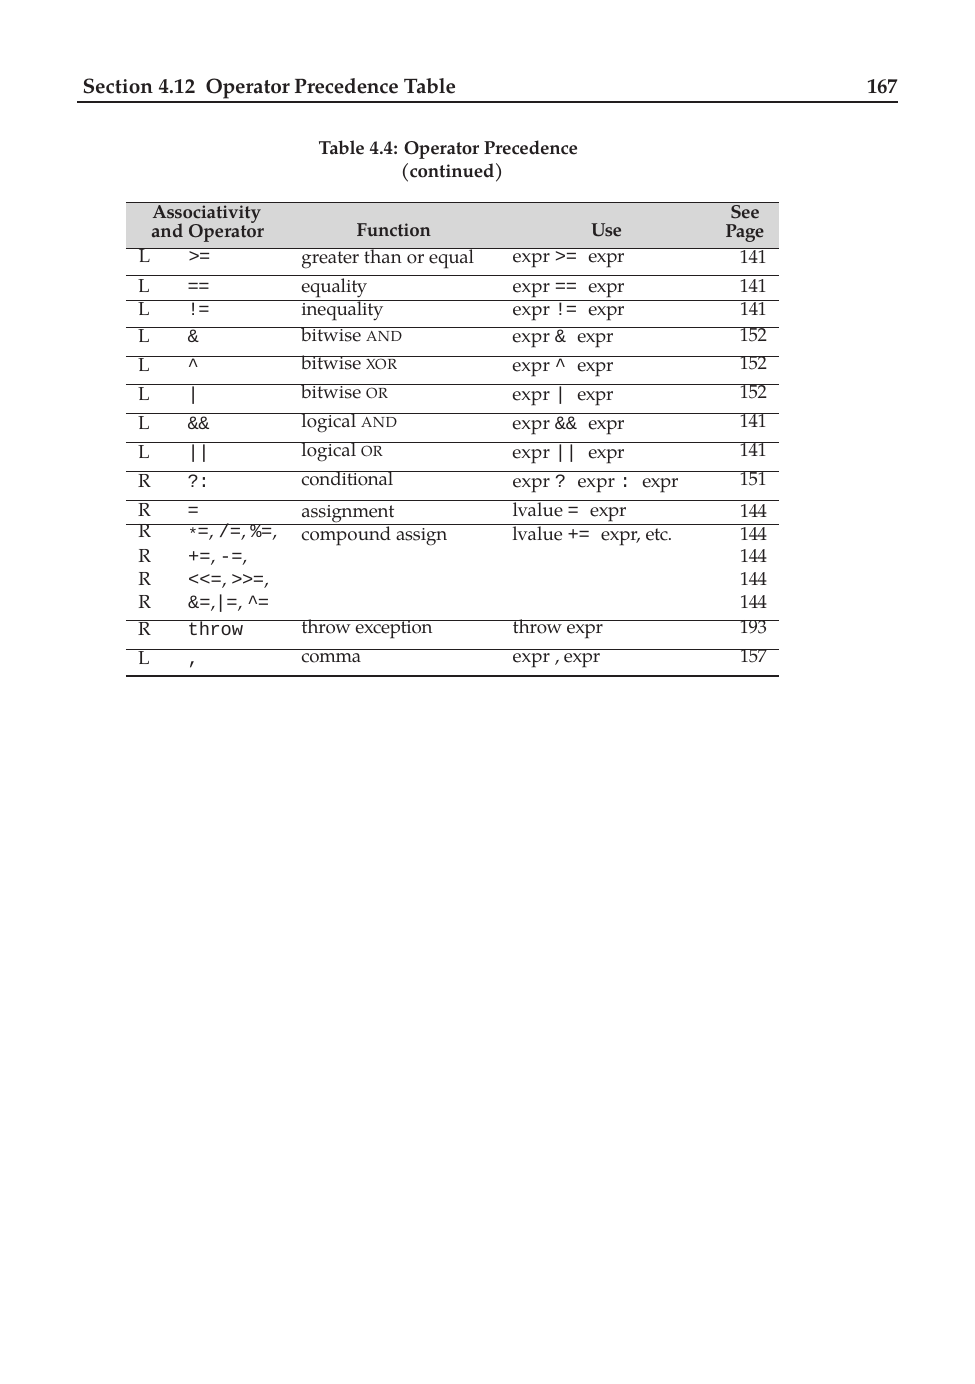

Section 4.12 Operator Precedence Table
167

Table 4.4: Operator Precedence (continued)
| Associativity and Operator | Function | Use | See Page |
| --- | --- | --- | --- |
| L >= | greater than or equal | expr >= expr | 141 |
| L == | equality | expr == expr | 141 |
| L != | inequality | expr != expr | 141 |
| L & | bitwise AND | expr & expr | 152 |
| L ^ | bitwise XOR | expr ^ expr | 152 |
| L | | bitwise OR | expr | expr | 152 |
| L && | logical AND | expr && expr | 141 |
| L || | logical OR | expr || expr | 141 |
| R ?: | conditional | expr ? expr : expr | 151 |
| R = | assignment | lvalue = expr | 144 |
| R \*=, /=, %=, | compound assign | lvalue += expr, etc. | 144 |
| R +=, -=, |  |  | 144 |
| R <<=, >>=, |  |  | 144 |
| R &=,|=, ^= |  |  | 144 |
| R throw | throw exception | throw expr | 193 |
| L , | comma | expr , expr | 157 |